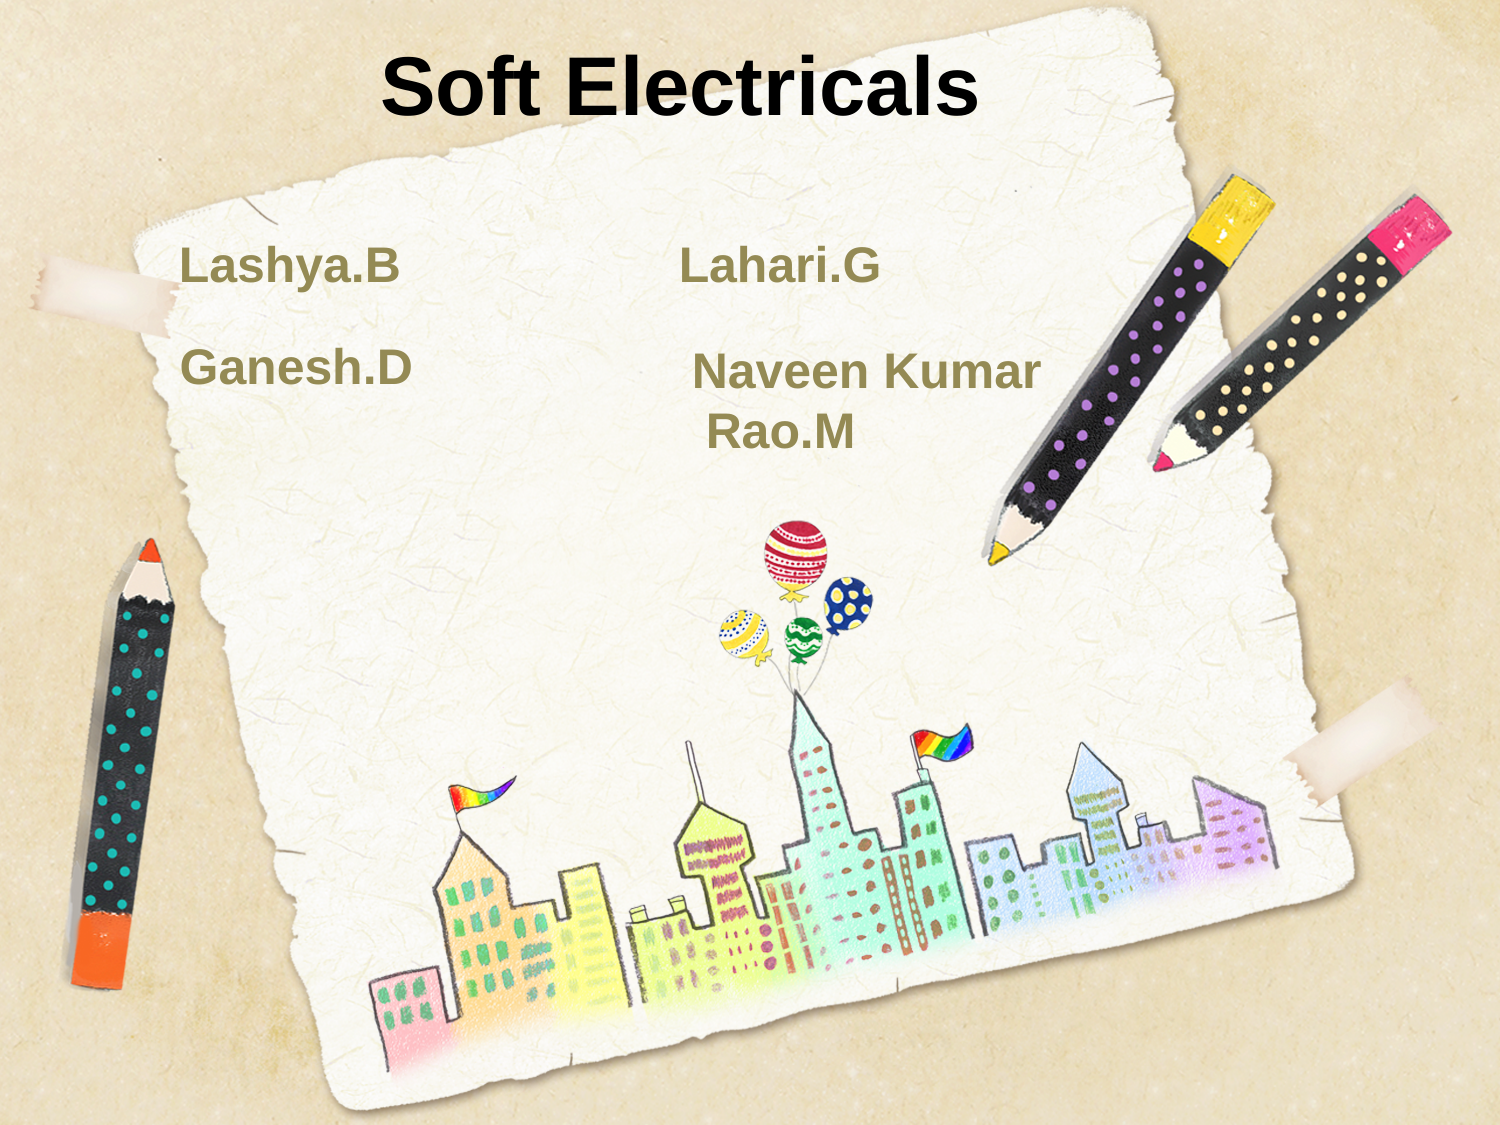

Soft Electricals
Lahari.G
Lashya.B
Ganesh.D
Naveen Kumar
 Rao.M